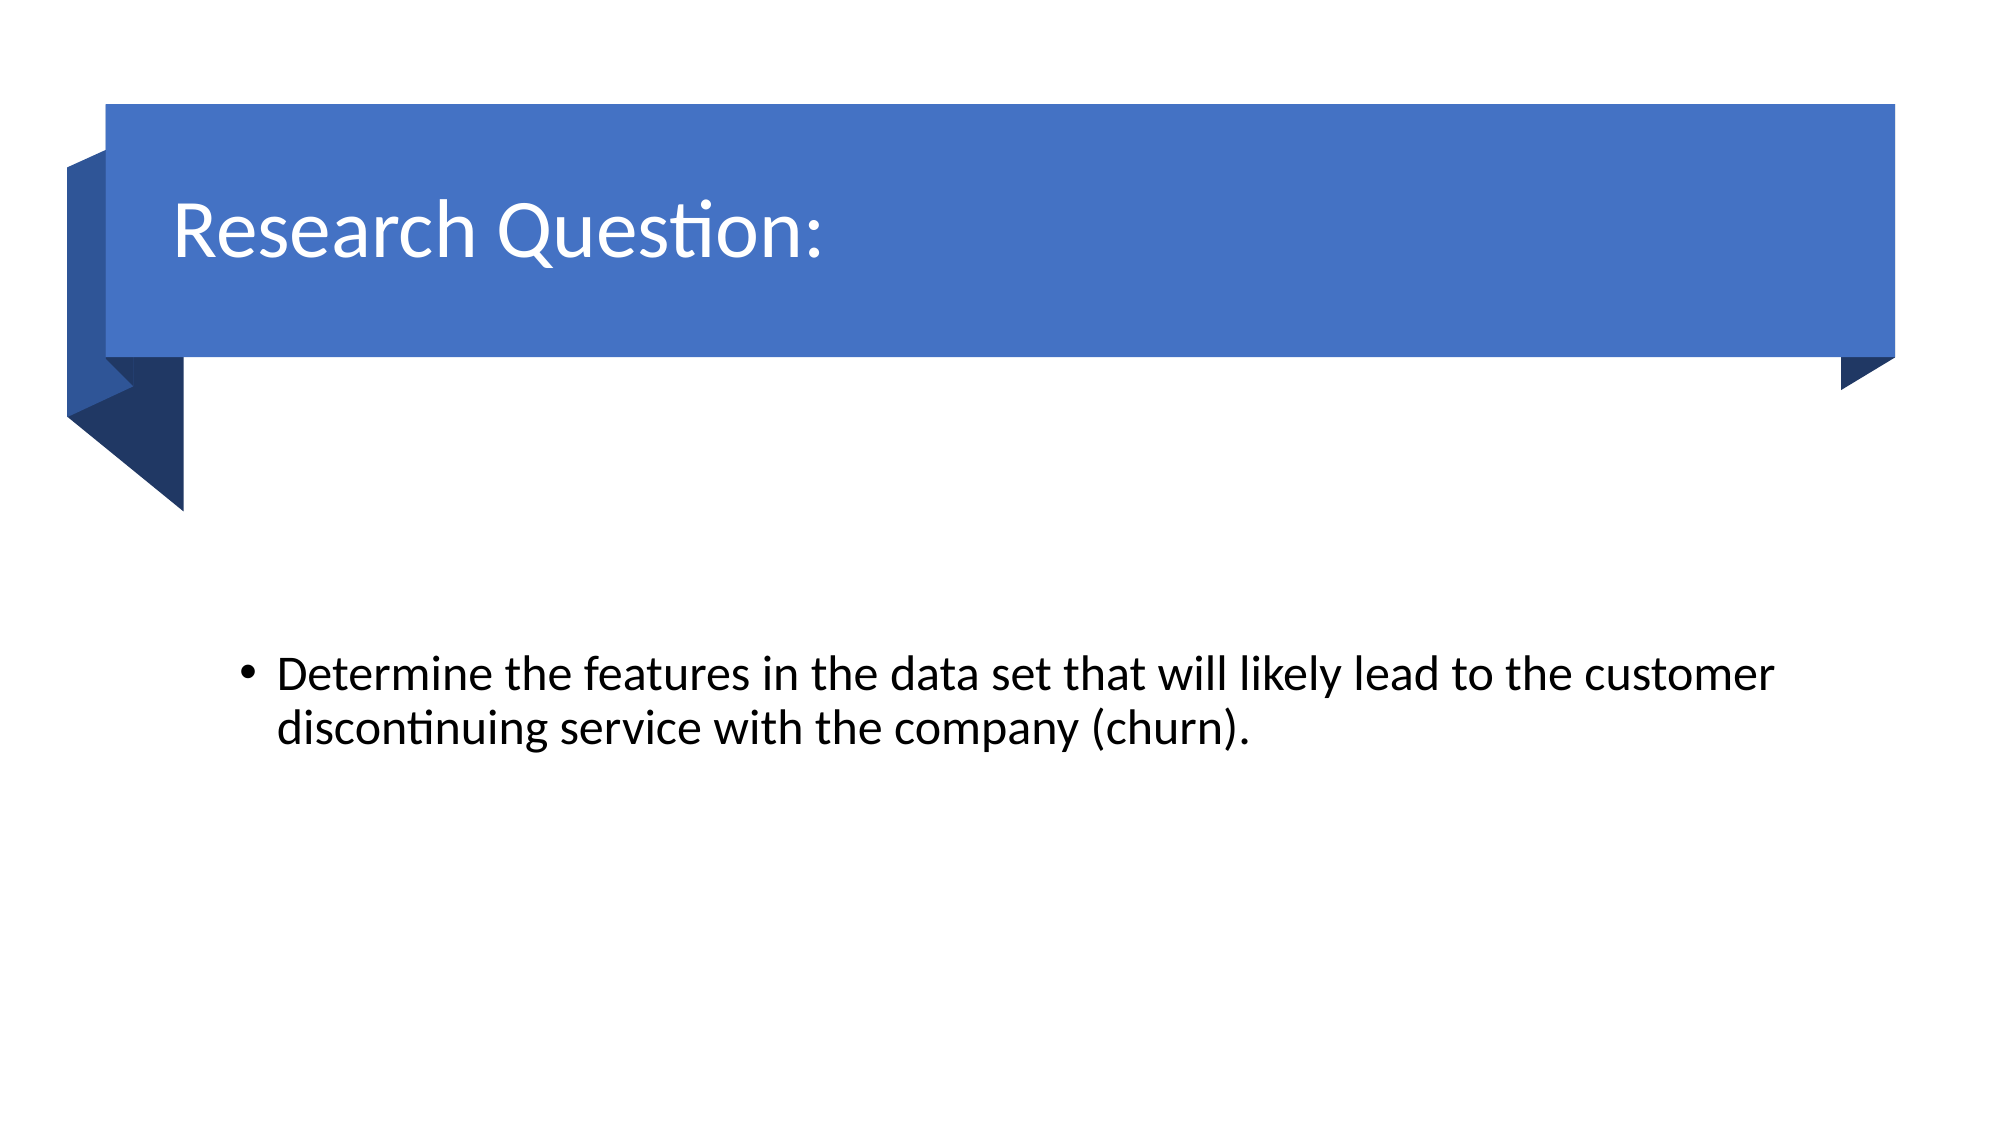

# Research Question:

Determine the features in the data set that will likely lead to the customer discontinuing service with the company (churn).